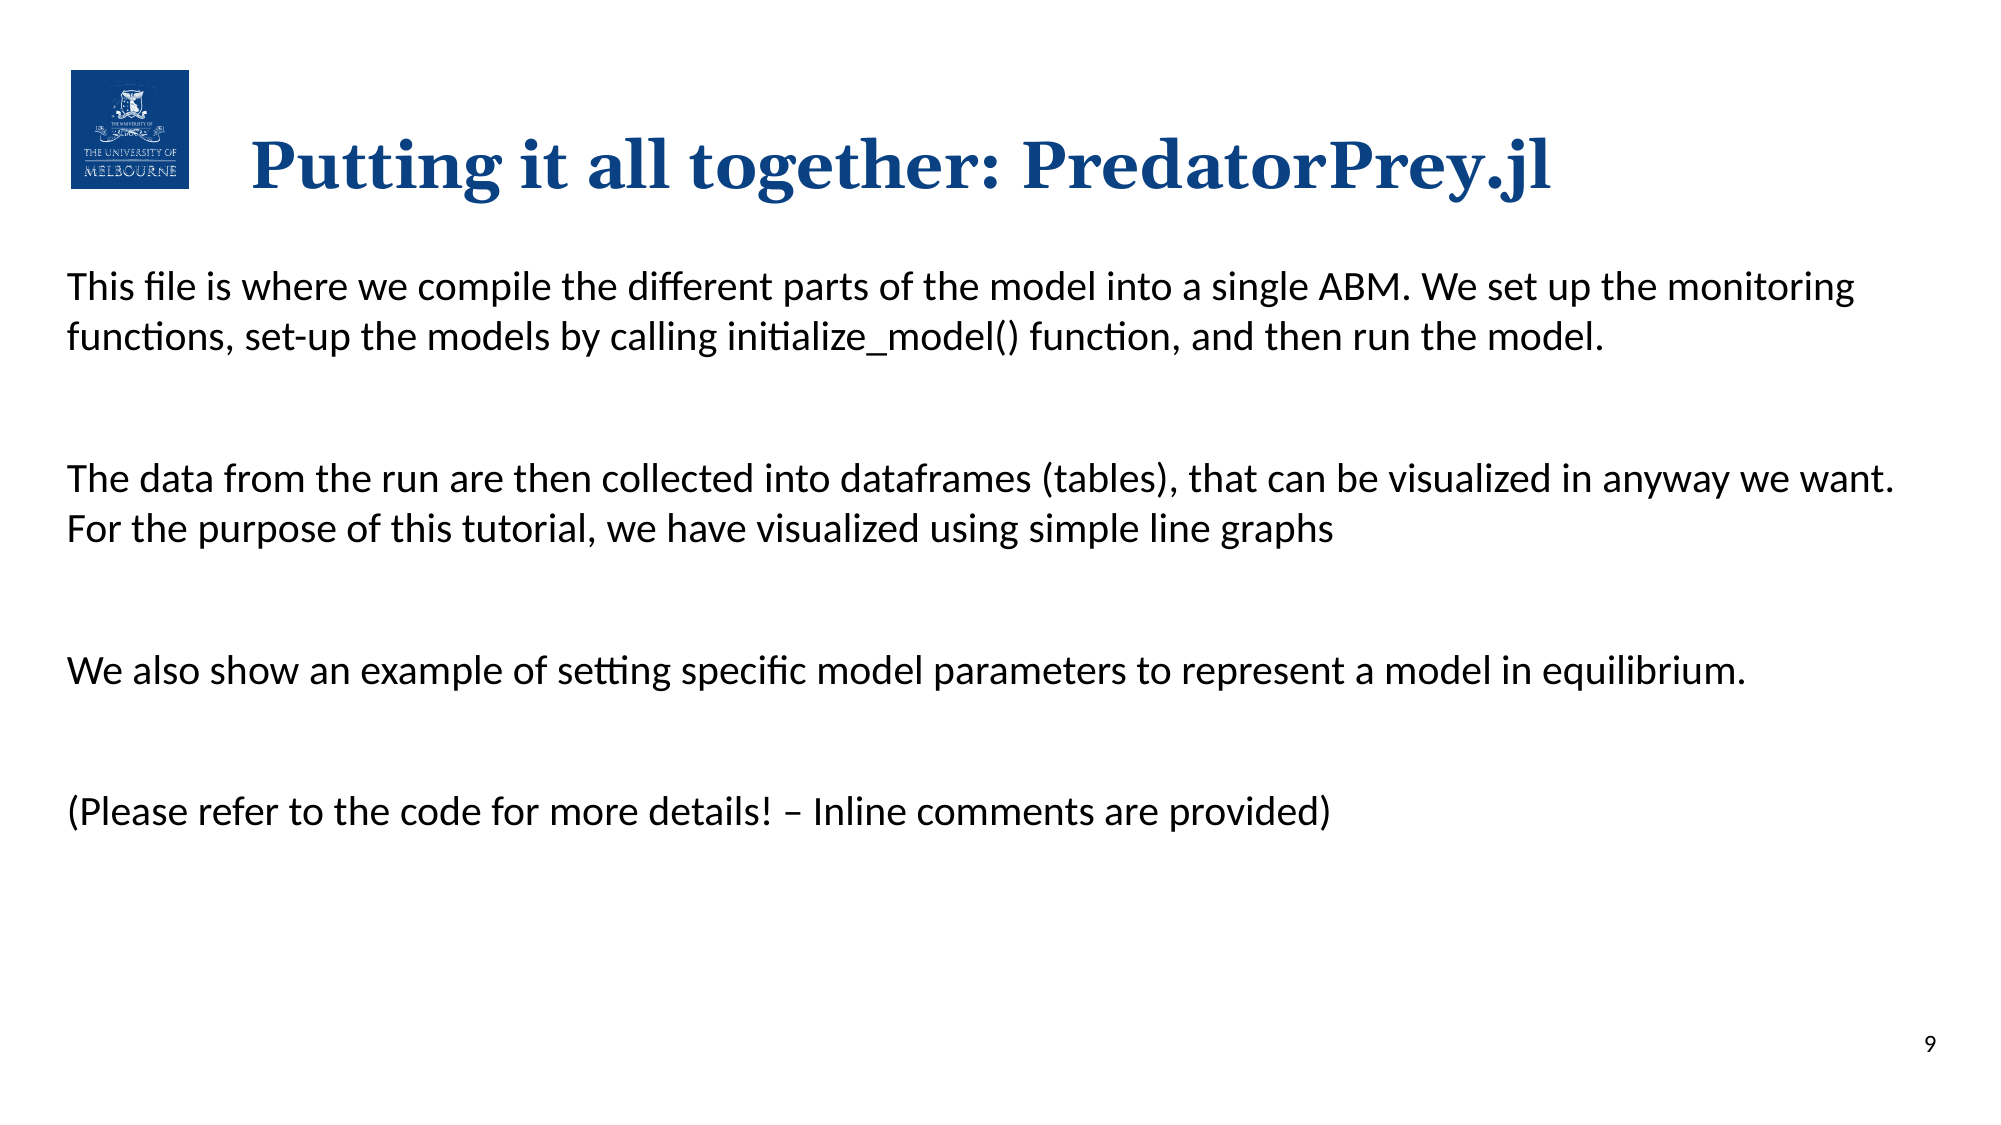

# Putting it all together: PredatorPrey.jl
This file is where we compile the different parts of the model into a single ABM. We set up the monitoring functions, set-up the models by calling initialize_model() function, and then run the model.

The data from the run are then collected into dataframes (tables), that can be visualized in anyway we want. For the purpose of this tutorial, we have visualized using simple line graphs

We also show an example of setting specific model parameters to represent a model in equilibrium.

(Please refer to the code for more details! – Inline comments are provided)
9